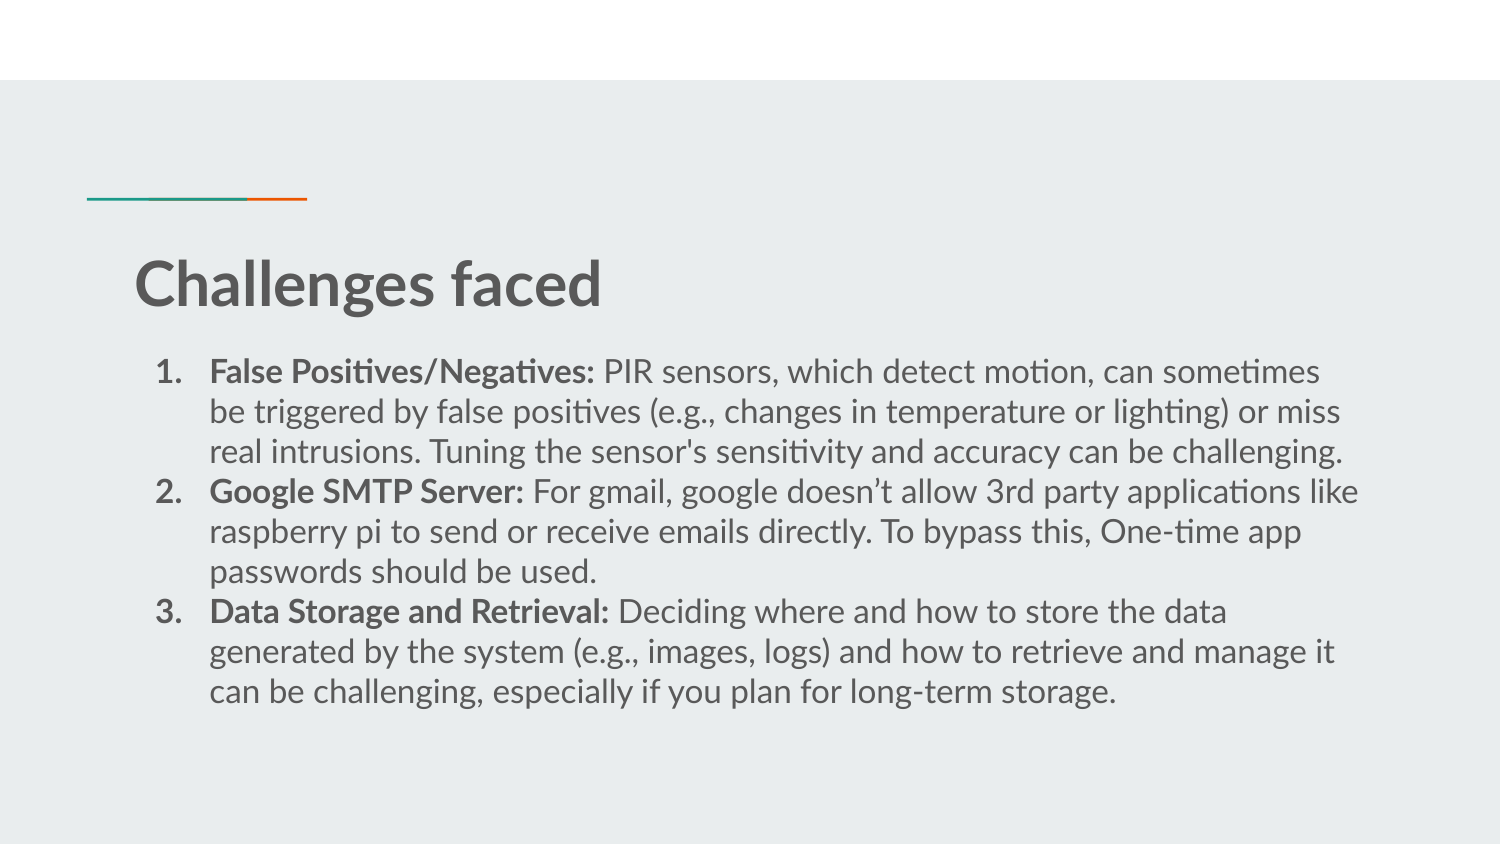

Challenges faced
False Positives/Negatives: PIR sensors, which detect motion, can sometimes be triggered by false positives (e.g., changes in temperature or lighting) or miss real intrusions. Tuning the sensor's sensitivity and accuracy can be challenging.
Google SMTP Server: For gmail, google doesn’t allow 3rd party applications like raspberry pi to send or receive emails directly. To bypass this, One-time app passwords should be used.
Data Storage and Retrieval: Deciding where and how to store the data generated by the system (e.g., images, logs) and how to retrieve and manage it can be challenging, especially if you plan for long-term storage.